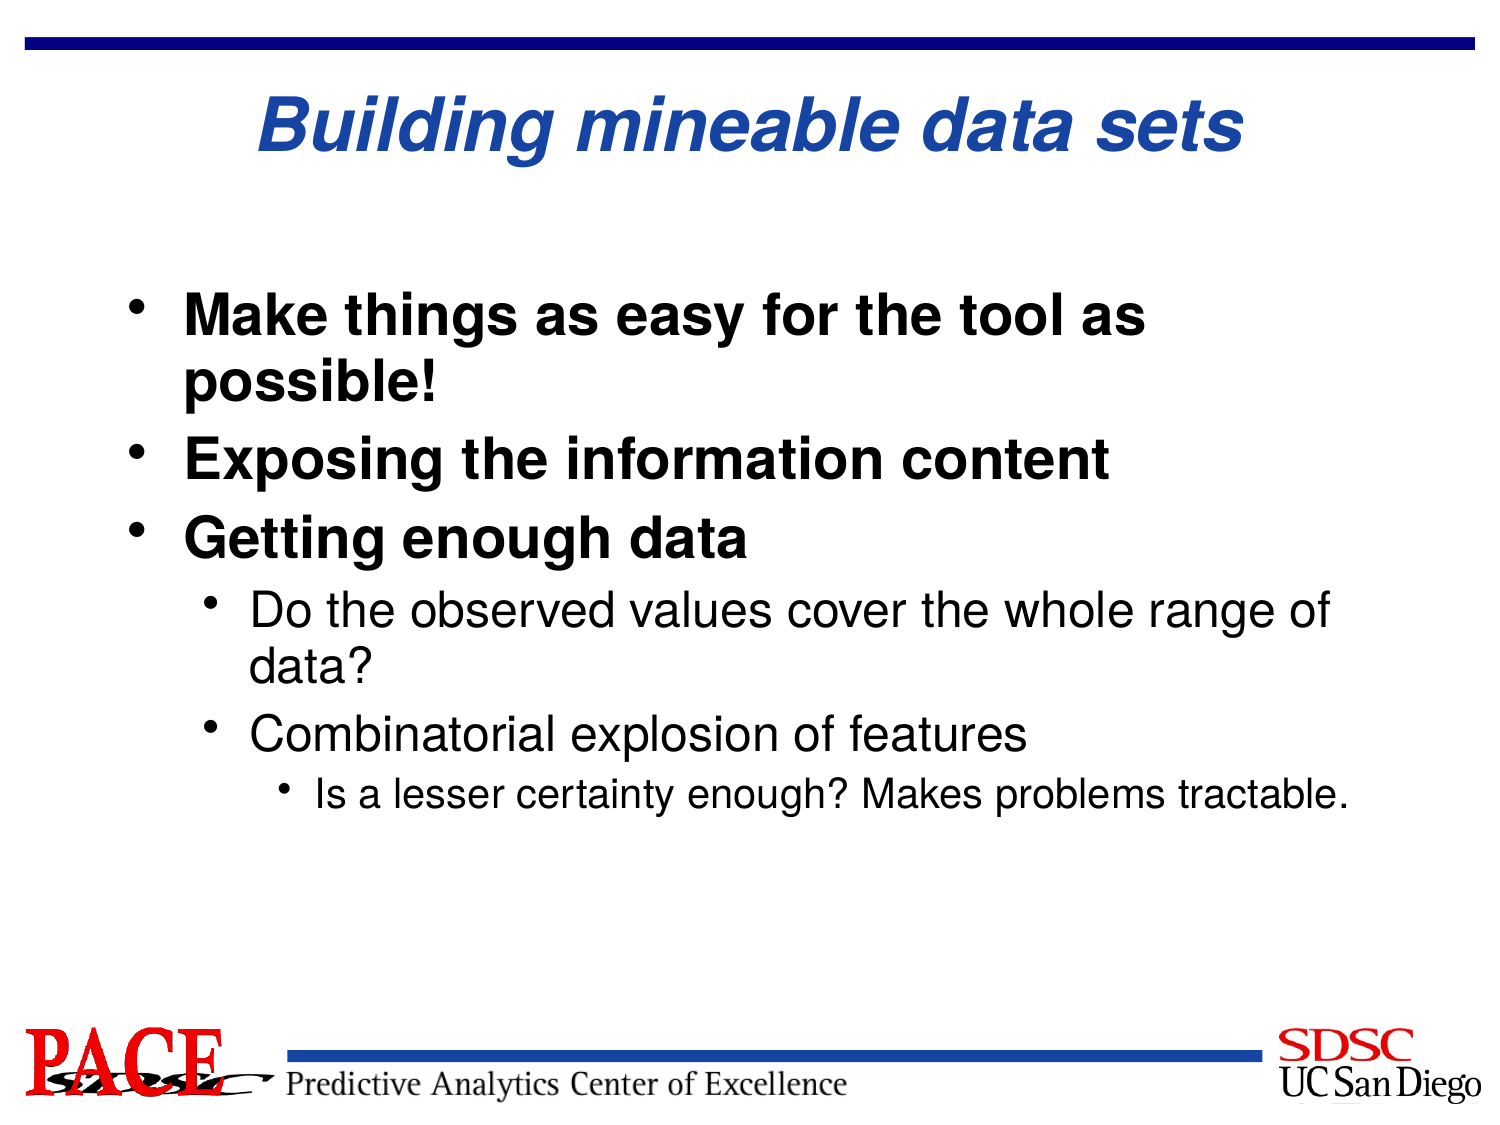

# Building mineable data sets
Make things as easy for the tool as possible!
Exposing the information content
Getting enough data
Do the observed values cover the whole range of data?
Combinatorial explosion of features
Is a lesser certainty enough? Makes problems tractable.